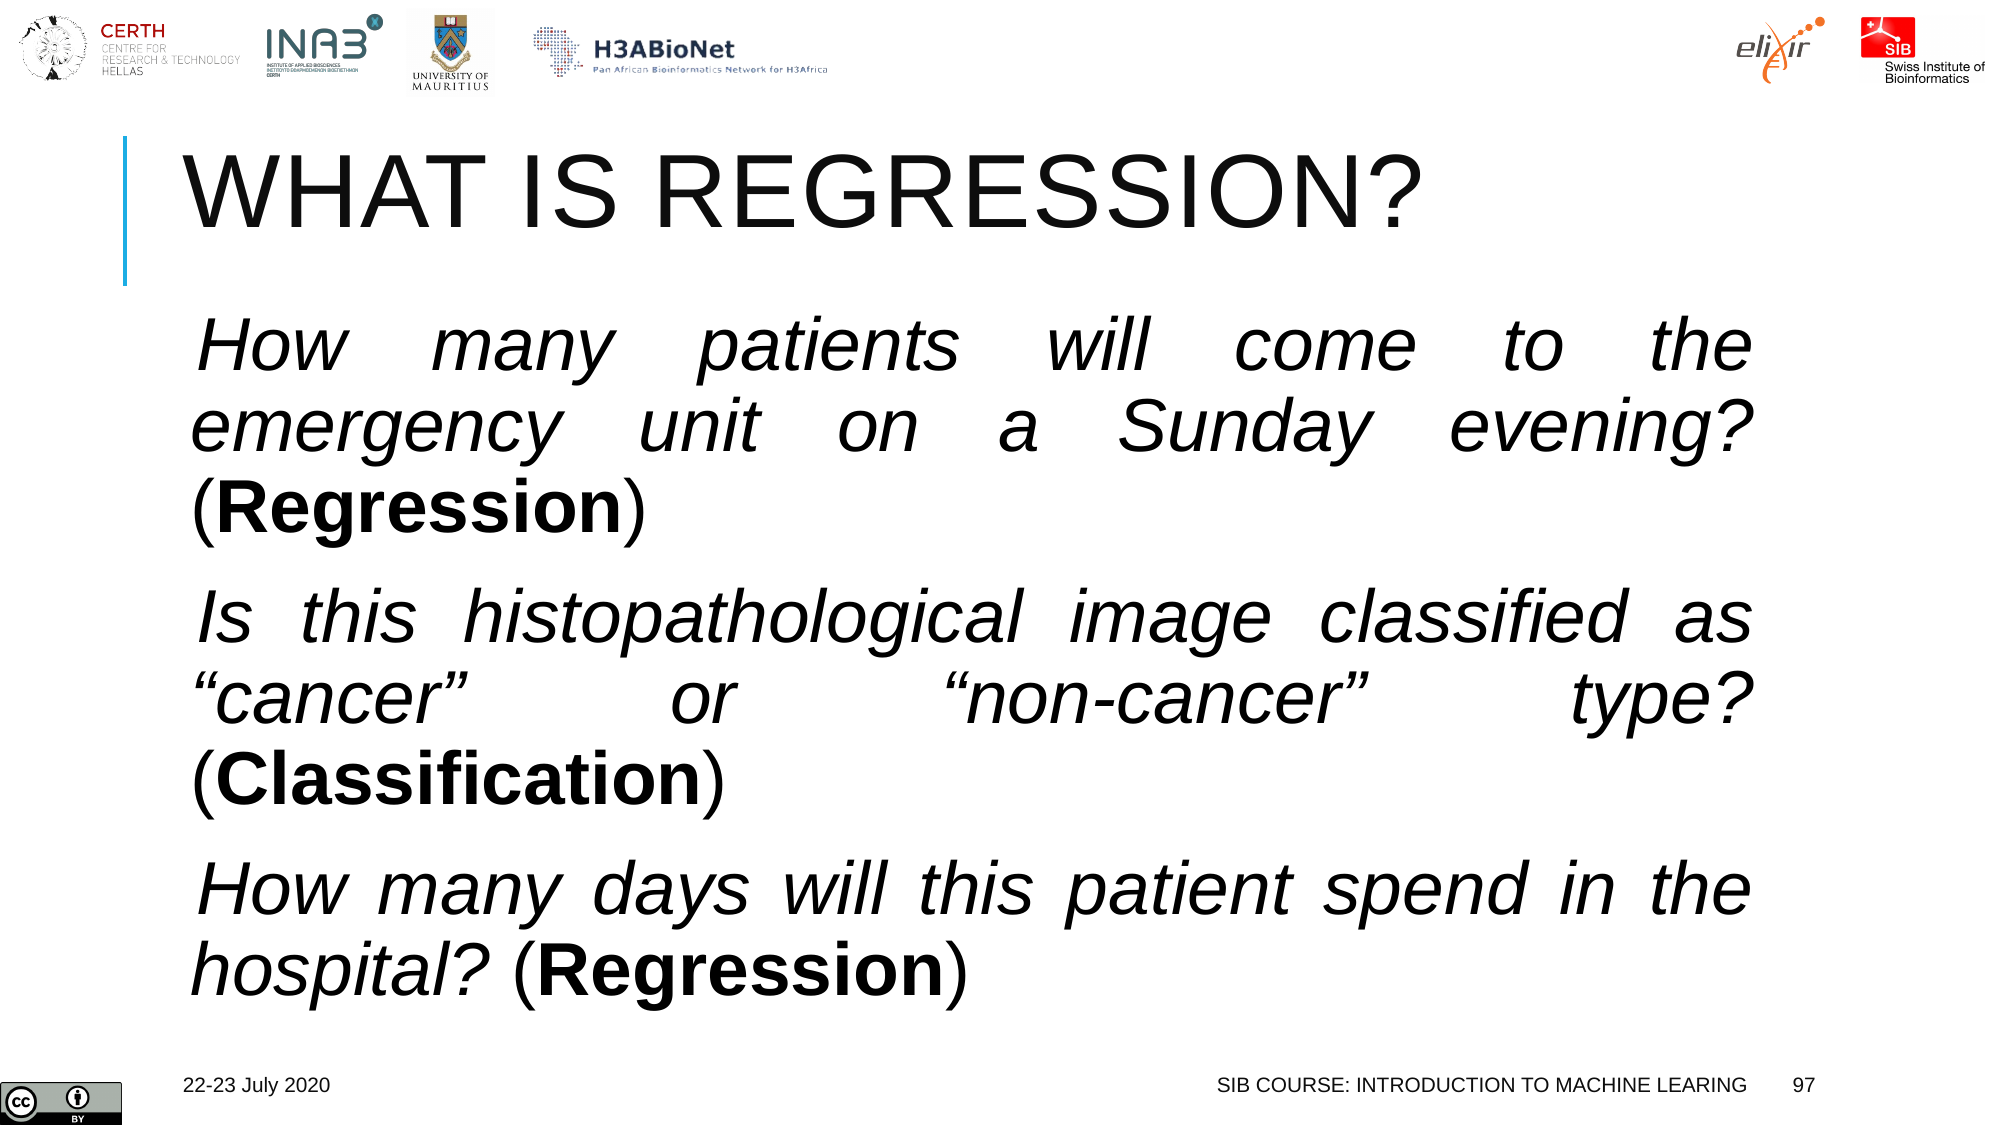

# What is regression?
How many patients will come to the emergency unit on a Sunday evening? (Regression)
Is this histopathological image classified as “cancer” or “non-cancer” type? (Classification)
How many days will this patient spend in the hospital? (Regression)
22-23 July 2020
SIB Course: Introduction to Machine Learing
97